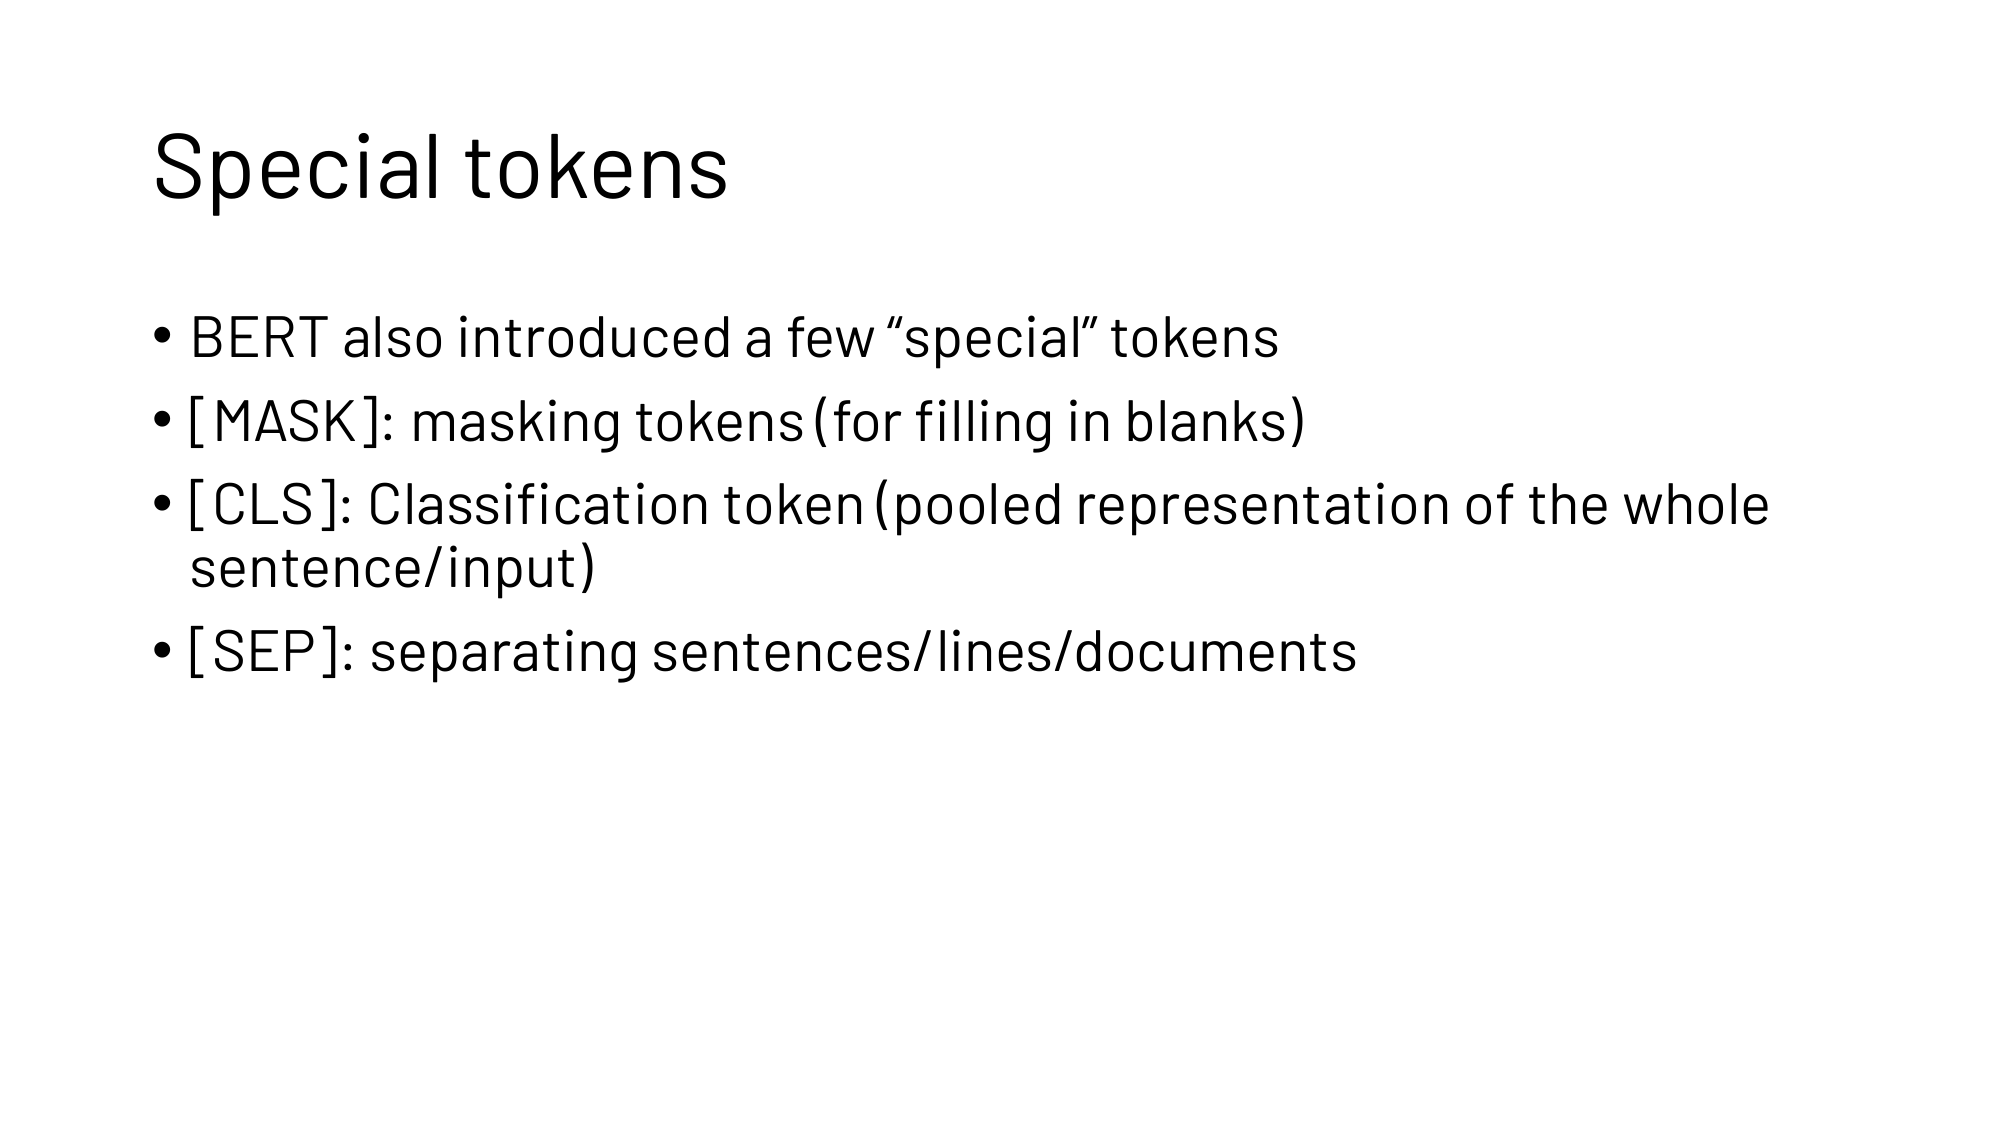

# Special tokens
BERT also introduced a few “special” tokens
[MASK]: masking tokens (for filling in blanks)
[CLS]: Classification token (pooled representation of the whole sentence/input)
[SEP]: separating sentences/lines/documents